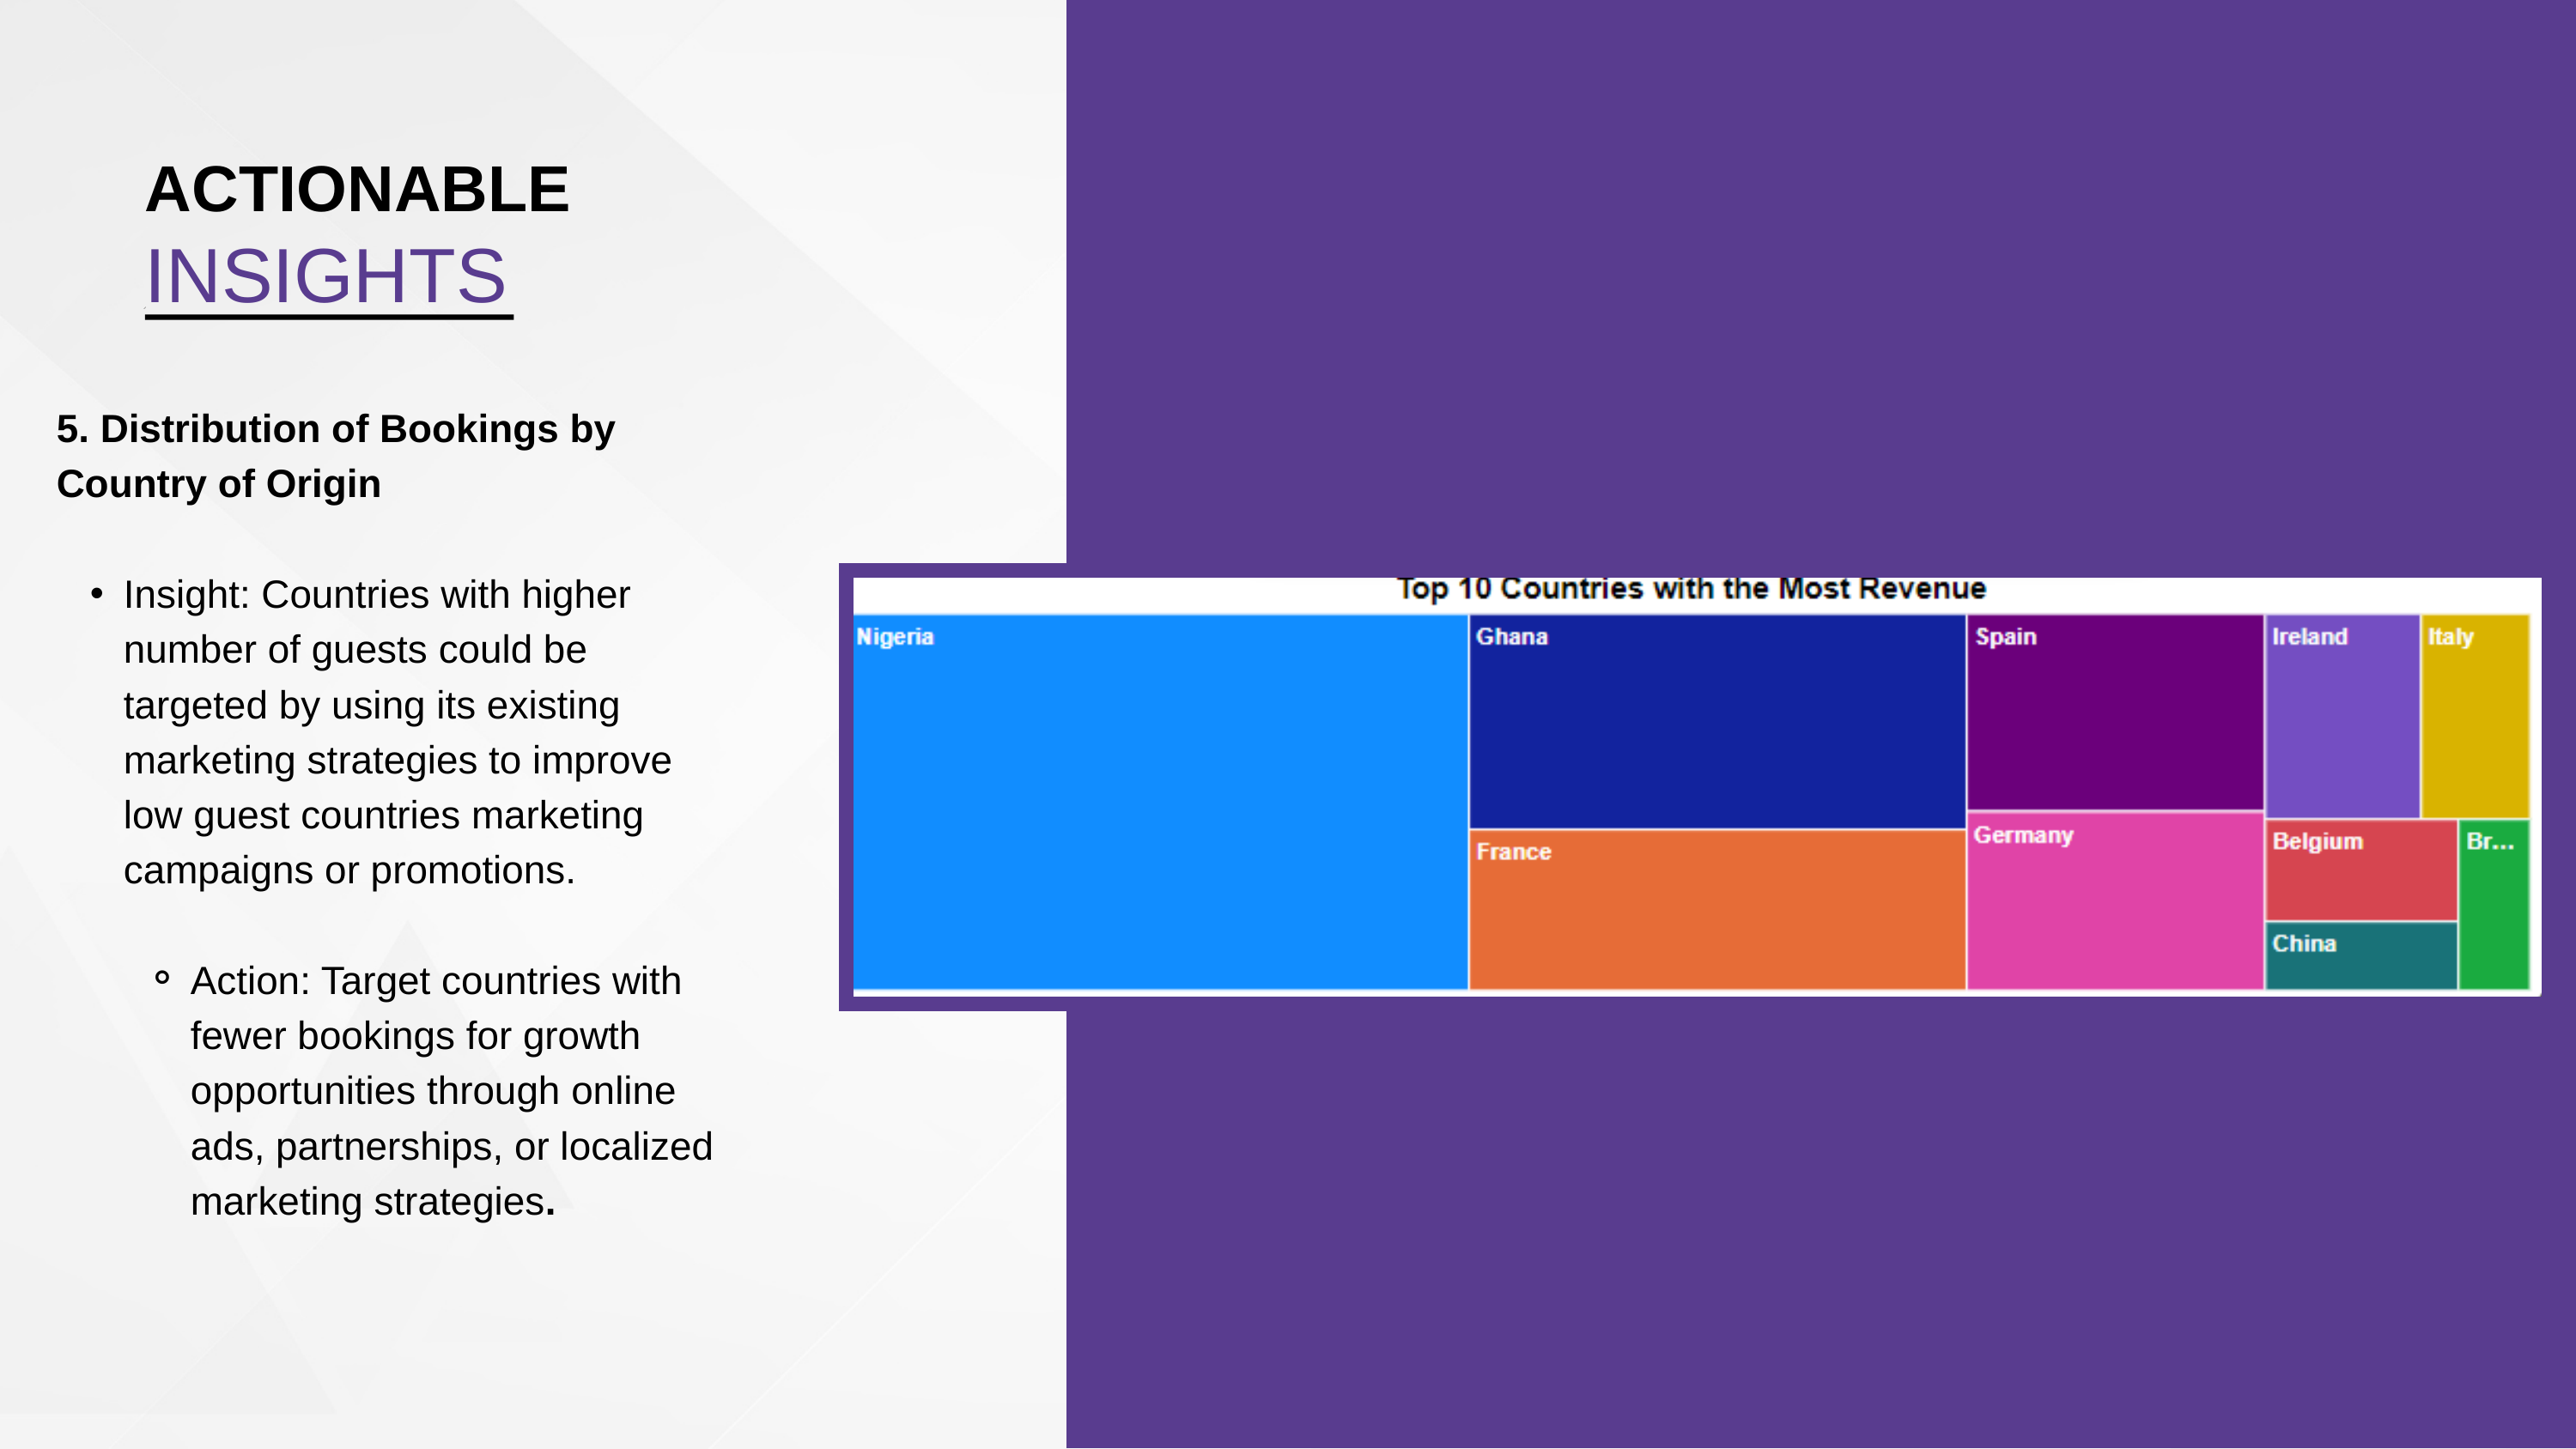

ACTIONABLE
INSIGHTS

5. Distribution of Bookings by Country of Origin

Insight: Countries with higher number of guests could be targeted by using its existing marketing strategies to improve low guest countries marketing campaigns or promotions.

Action: Target countries with fewer bookings for growth opportunities through online ads, partnerships, or localized marketing strategies.